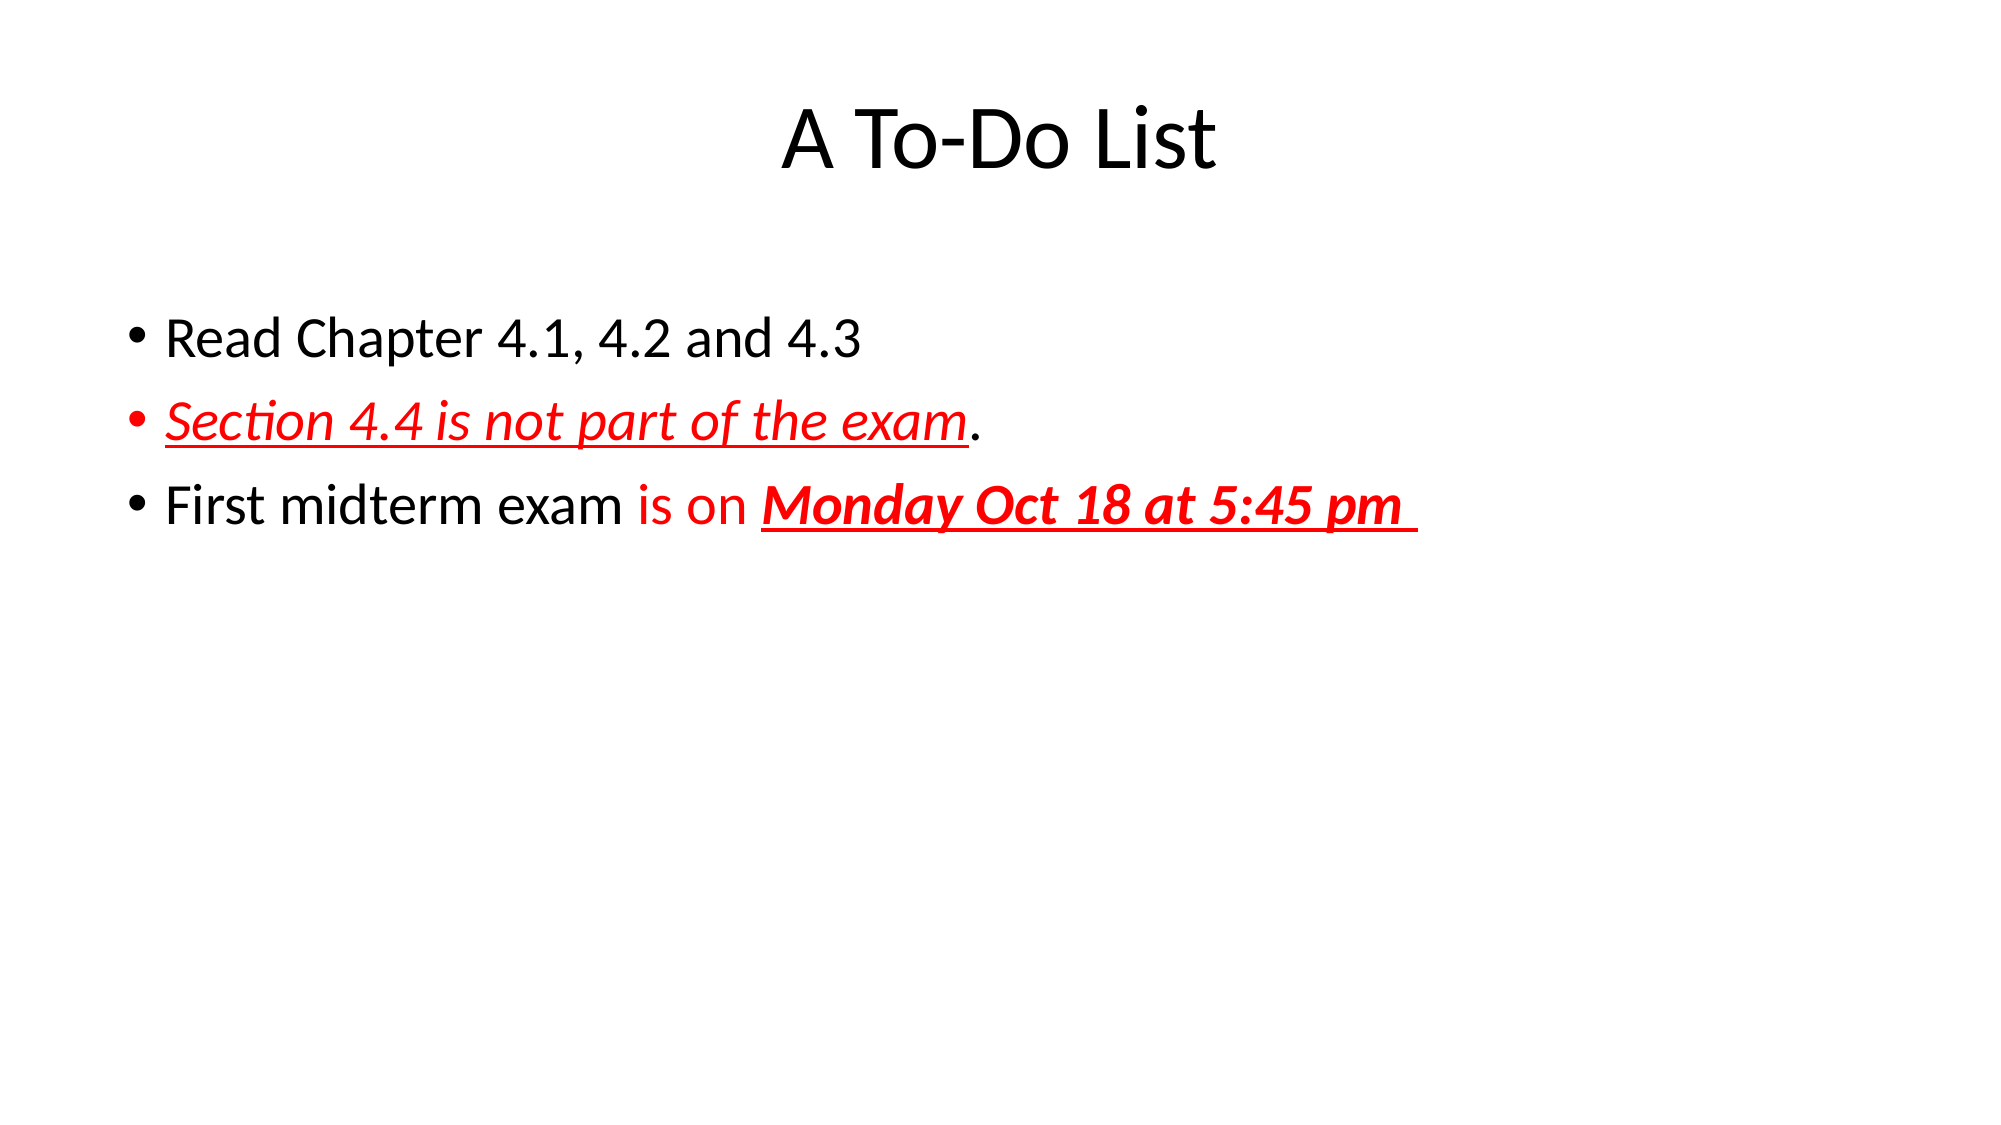

# A To-Do List
Read Chapter 4.1, 4.2 and 4.3
Section 4.4 is not part of the exam.
First midterm exam is on Monday Oct 18 at 5:45 pm